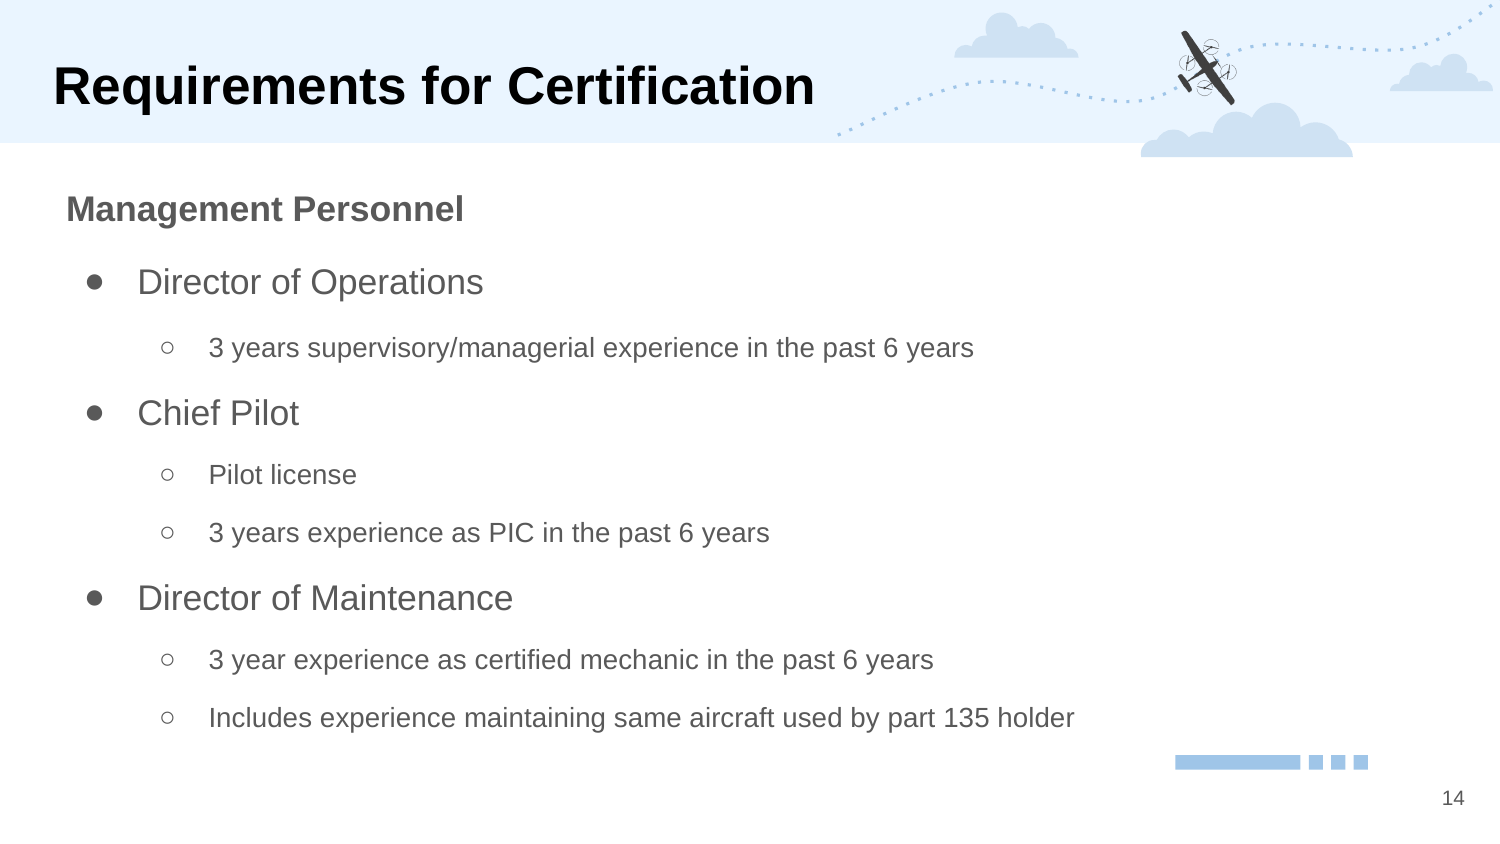

# Requirements for Certification

Management Personnel
Director of Operations
3 years supervisory/managerial experience in the past 6 years
Chief Pilot
Pilot license
3 years experience as PIC in the past 6 years
Director of Maintenance
3 year experience as certified mechanic in the past 6 years
Includes experience maintaining same aircraft used by part 135 holder
14